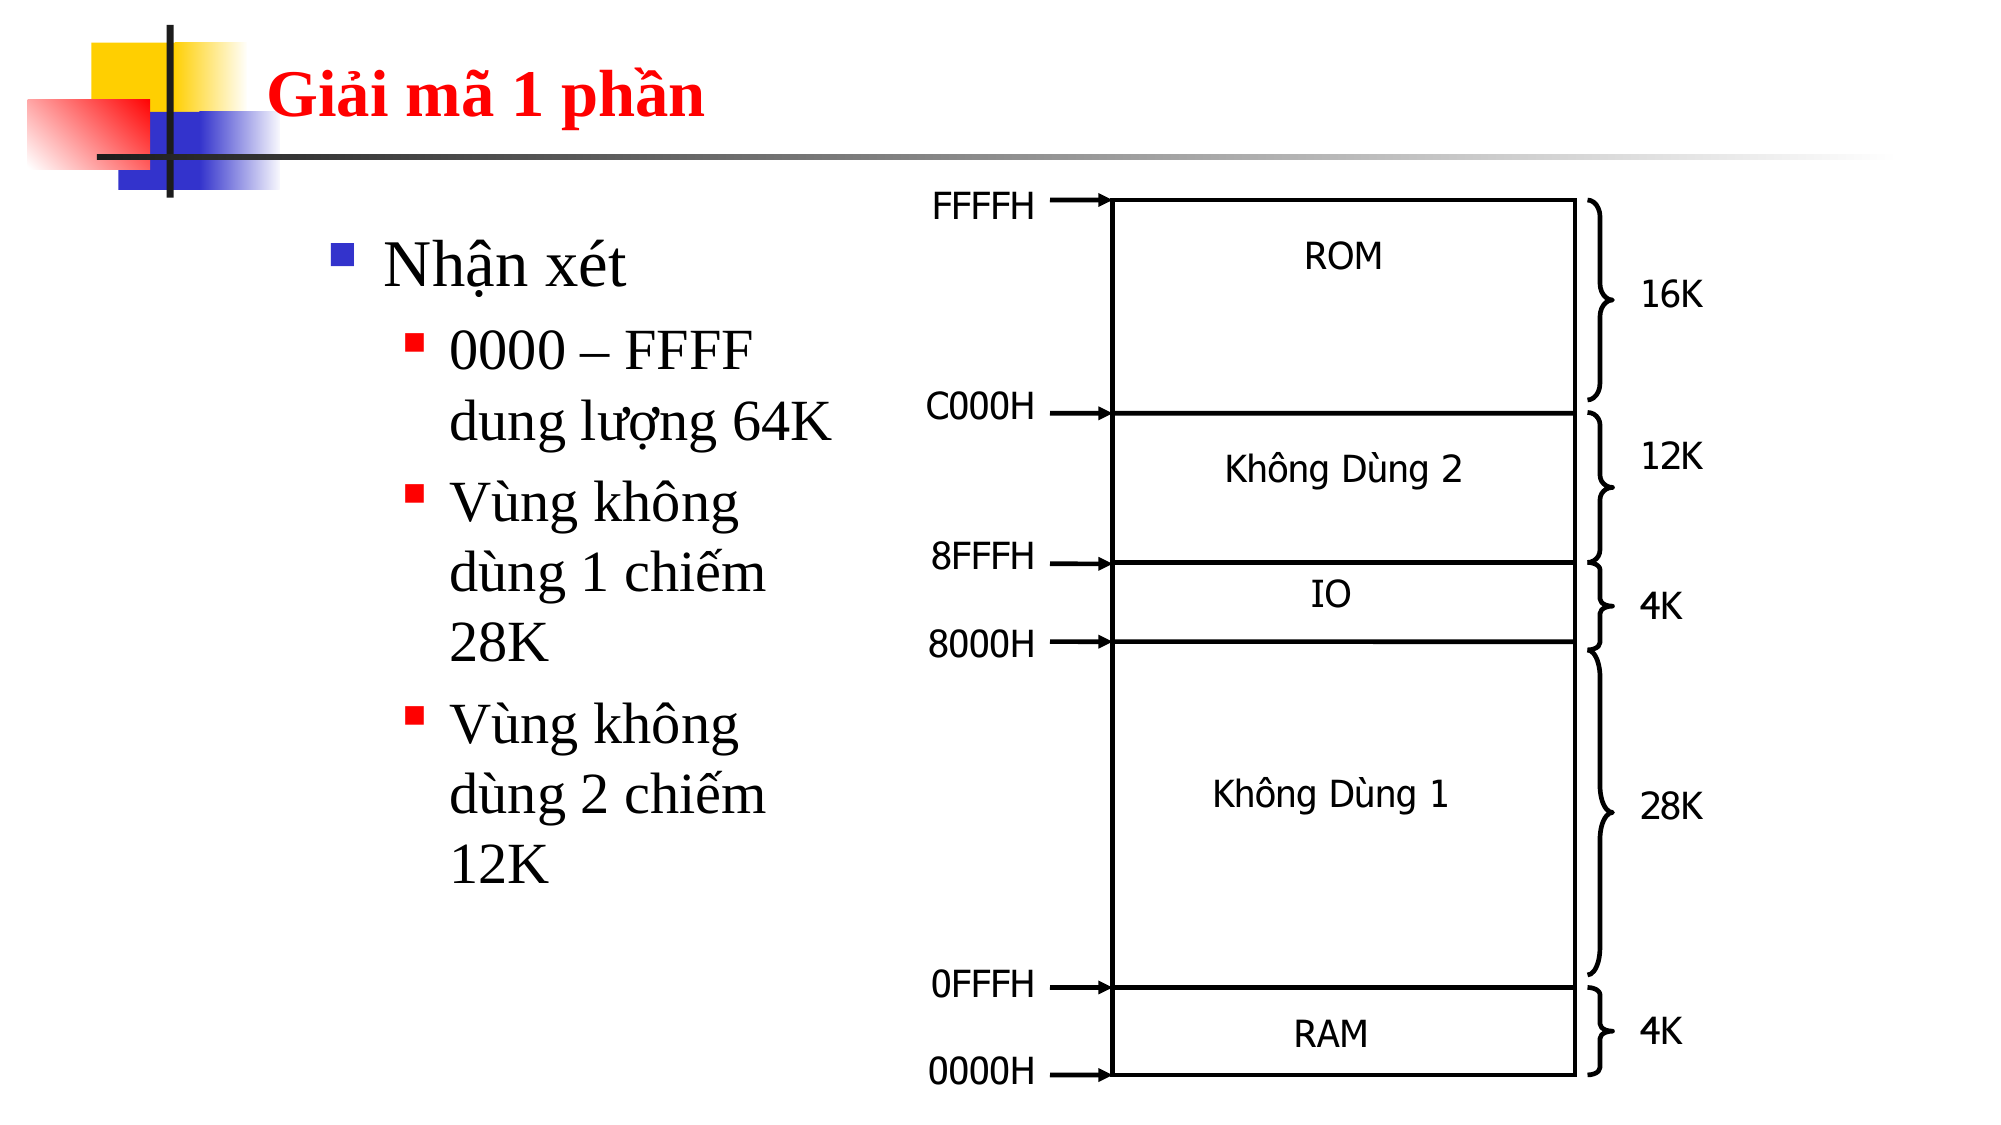

# Giải mã 1 phần
FFFFH

ROM
16K

12K
Không Dùng 2

IO

4K

Không Dùng 1
28K

4K
RAM

C000H
8FFFH
8000H
0FFFH
0000H
Nhận xét
0000 – FFFF dung lượng 64K
Vùng không dùng 1 chiếm 28K
Vùng không dùng 2 chiếm 12K